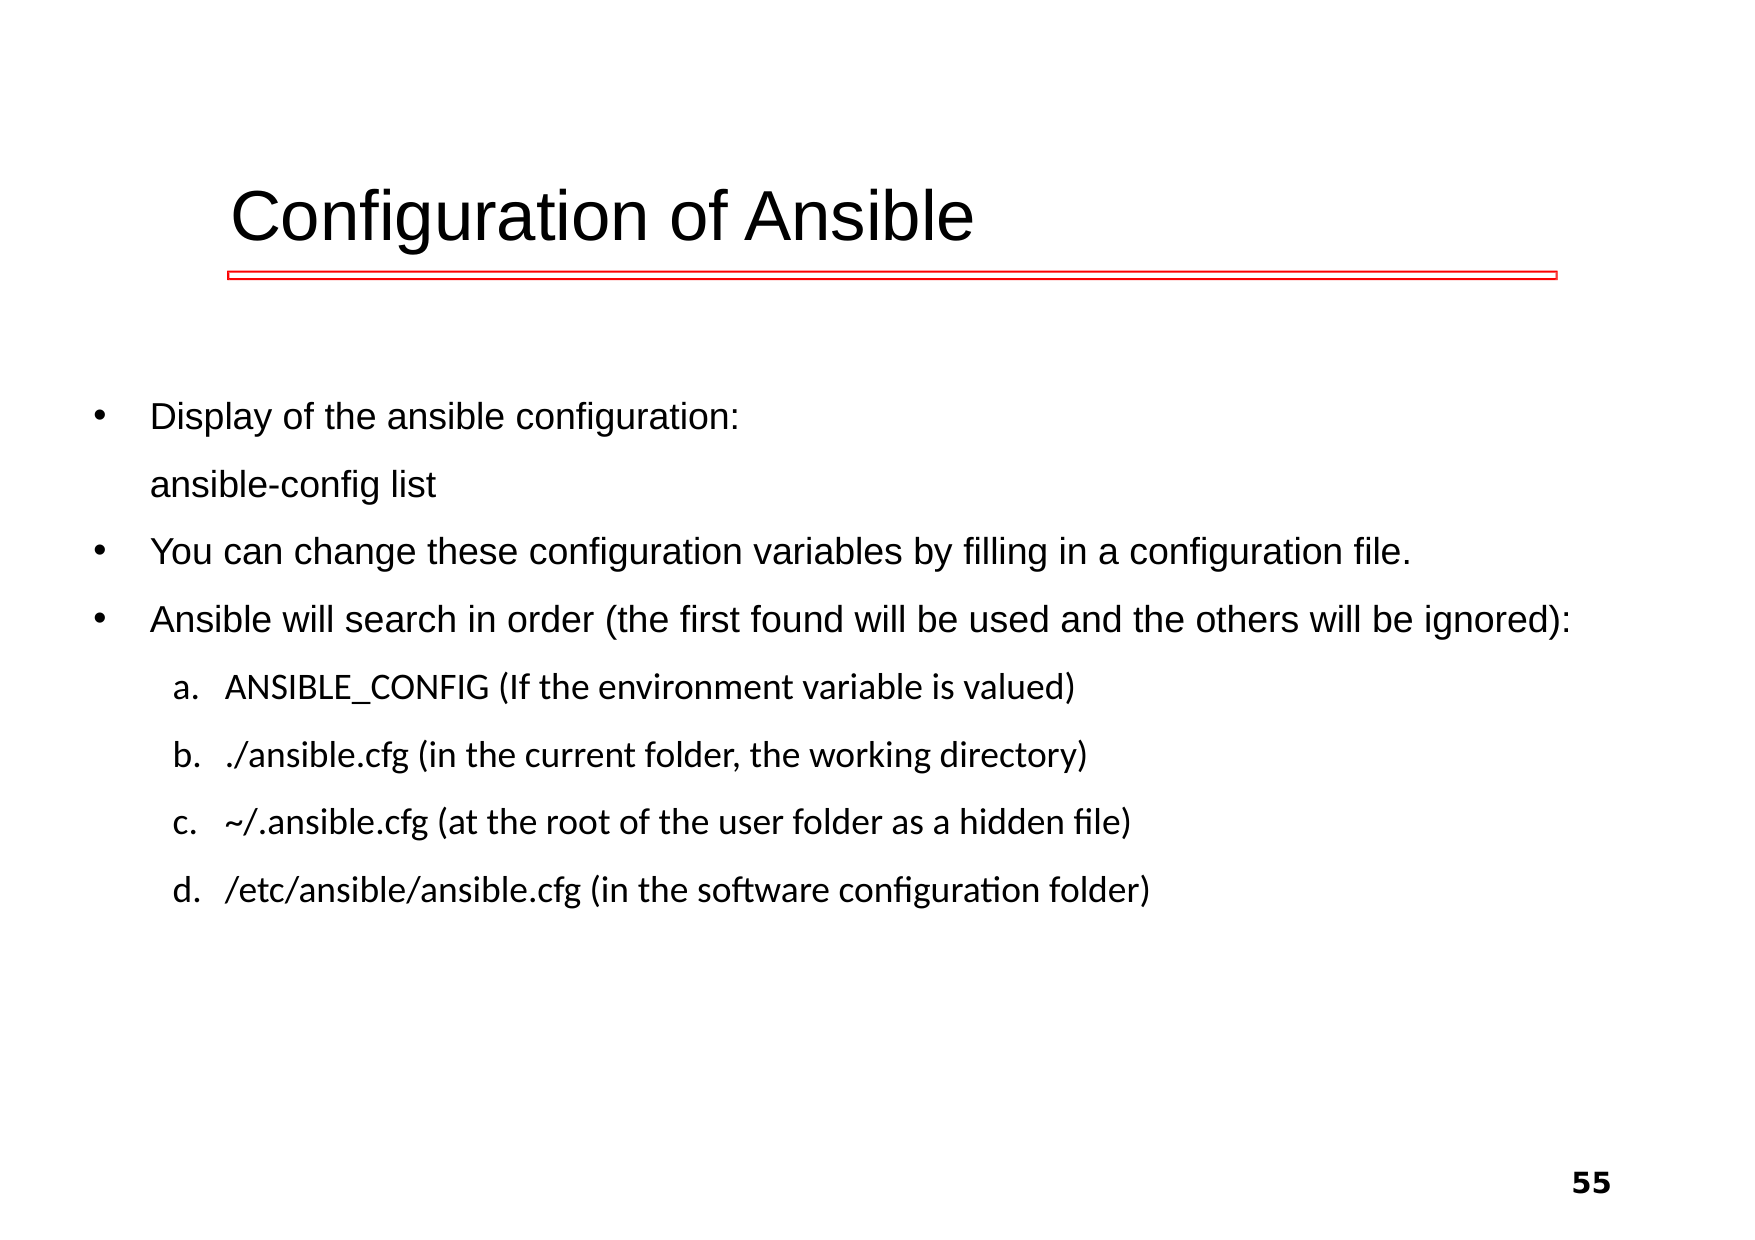

# Configuration of Ansible
Display of the ansible configuration:
ansible-config list
You can change these configuration variables by filling in a configuration file.
Ansible will search in order (the first found will be used and the others will be ignored):
ANSIBLE_CONFIG (If the environment variable is valued)
./ansible.cfg (in the current folder, the working directory)
~/.ansible.cfg (at the root of the user folder as a hidden file)
/etc/ansible/ansible.cfg (in the software configuration folder)

55